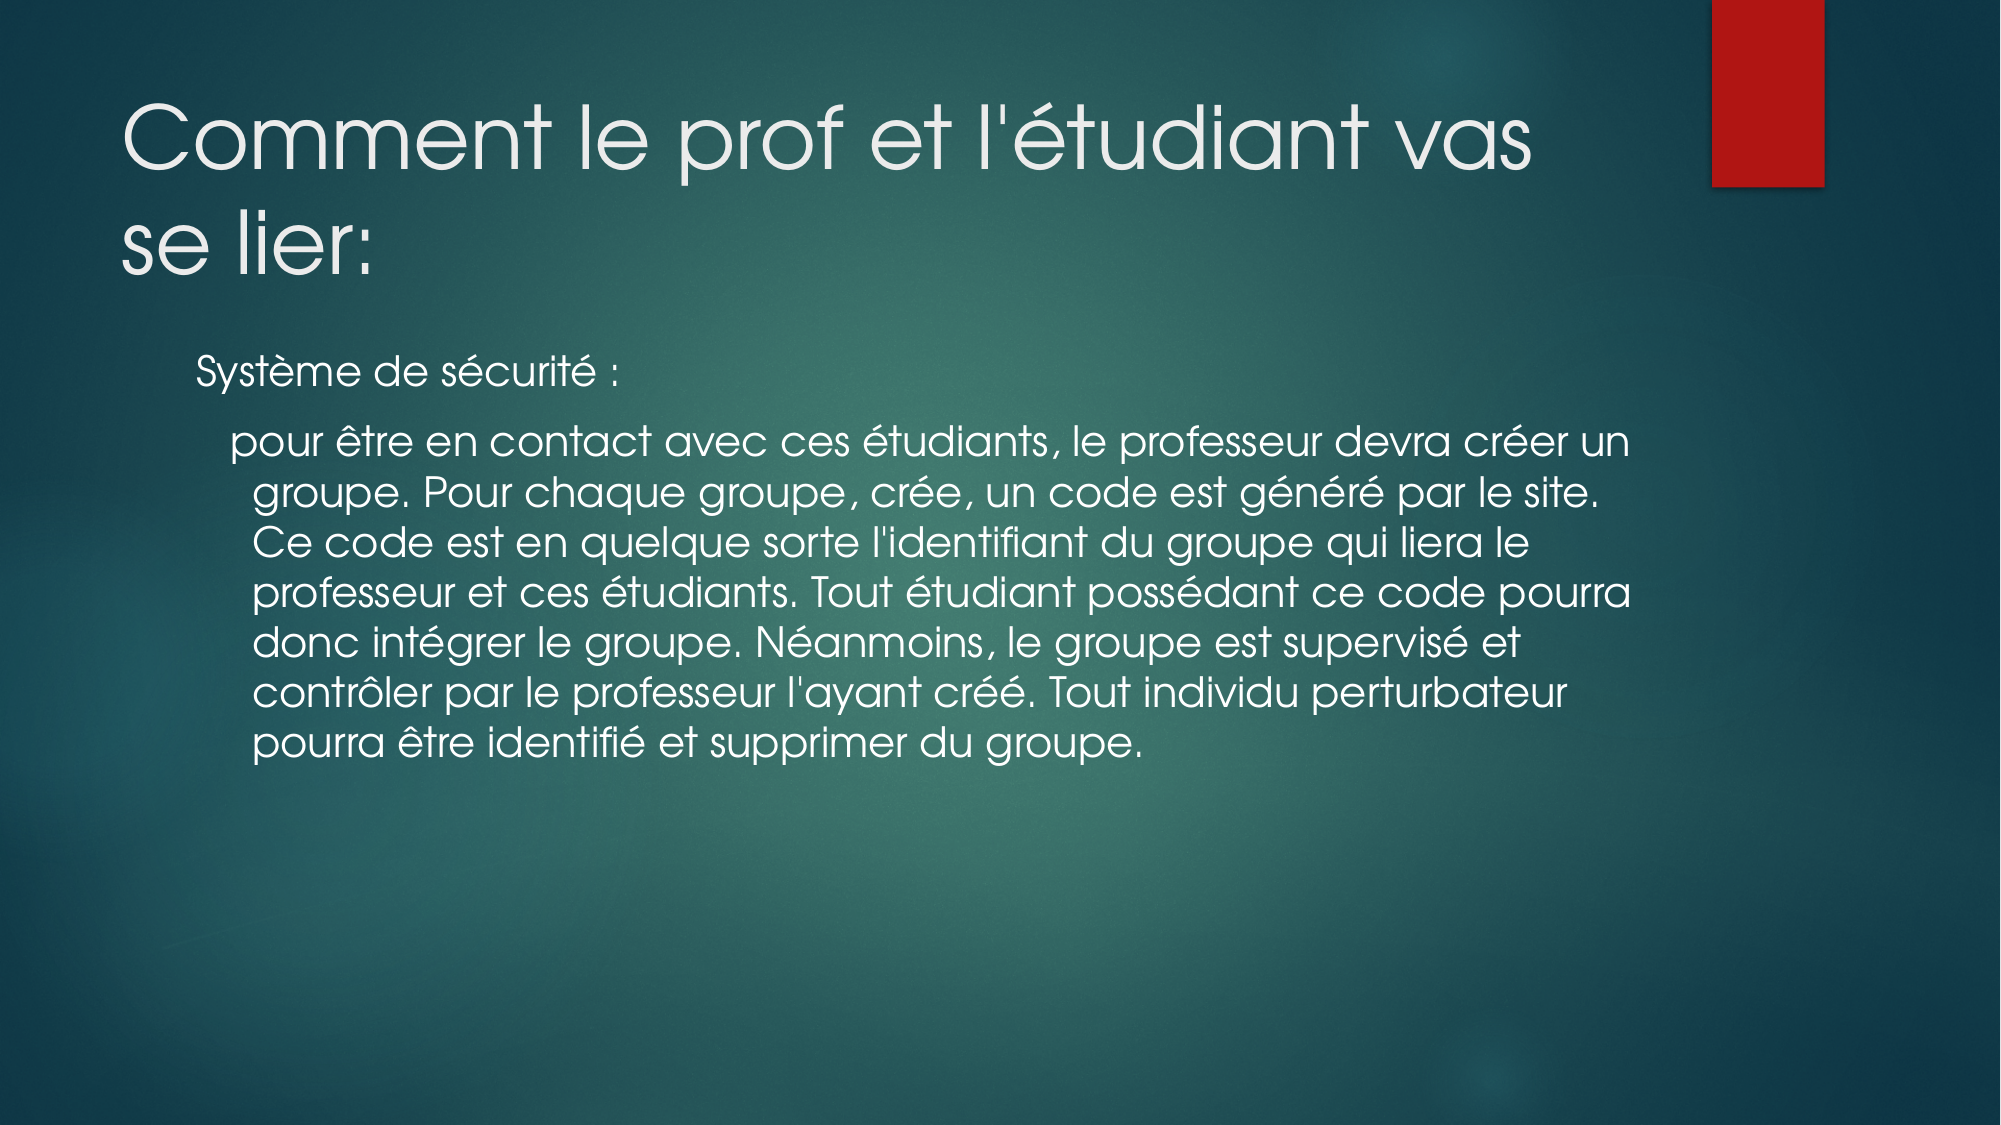

# Comment le prof et l'étudiant vas se lier:

Système de sécurité :
   pour être en contact avec ces étudiants, le professeur devra créer un groupe. Pour chaque groupe, crée, un code est généré par le site. Ce code est en quelque sorte l'identifiant du groupe qui liera le professeur et ces étudiants. Tout étudiant possédant ce code pourra donc intégrer le groupe. Néanmoins, le groupe est supervisé et contrôler par le professeur l'ayant créé. Tout individu perturbateur pourra être identifié et supprimer du groupe.